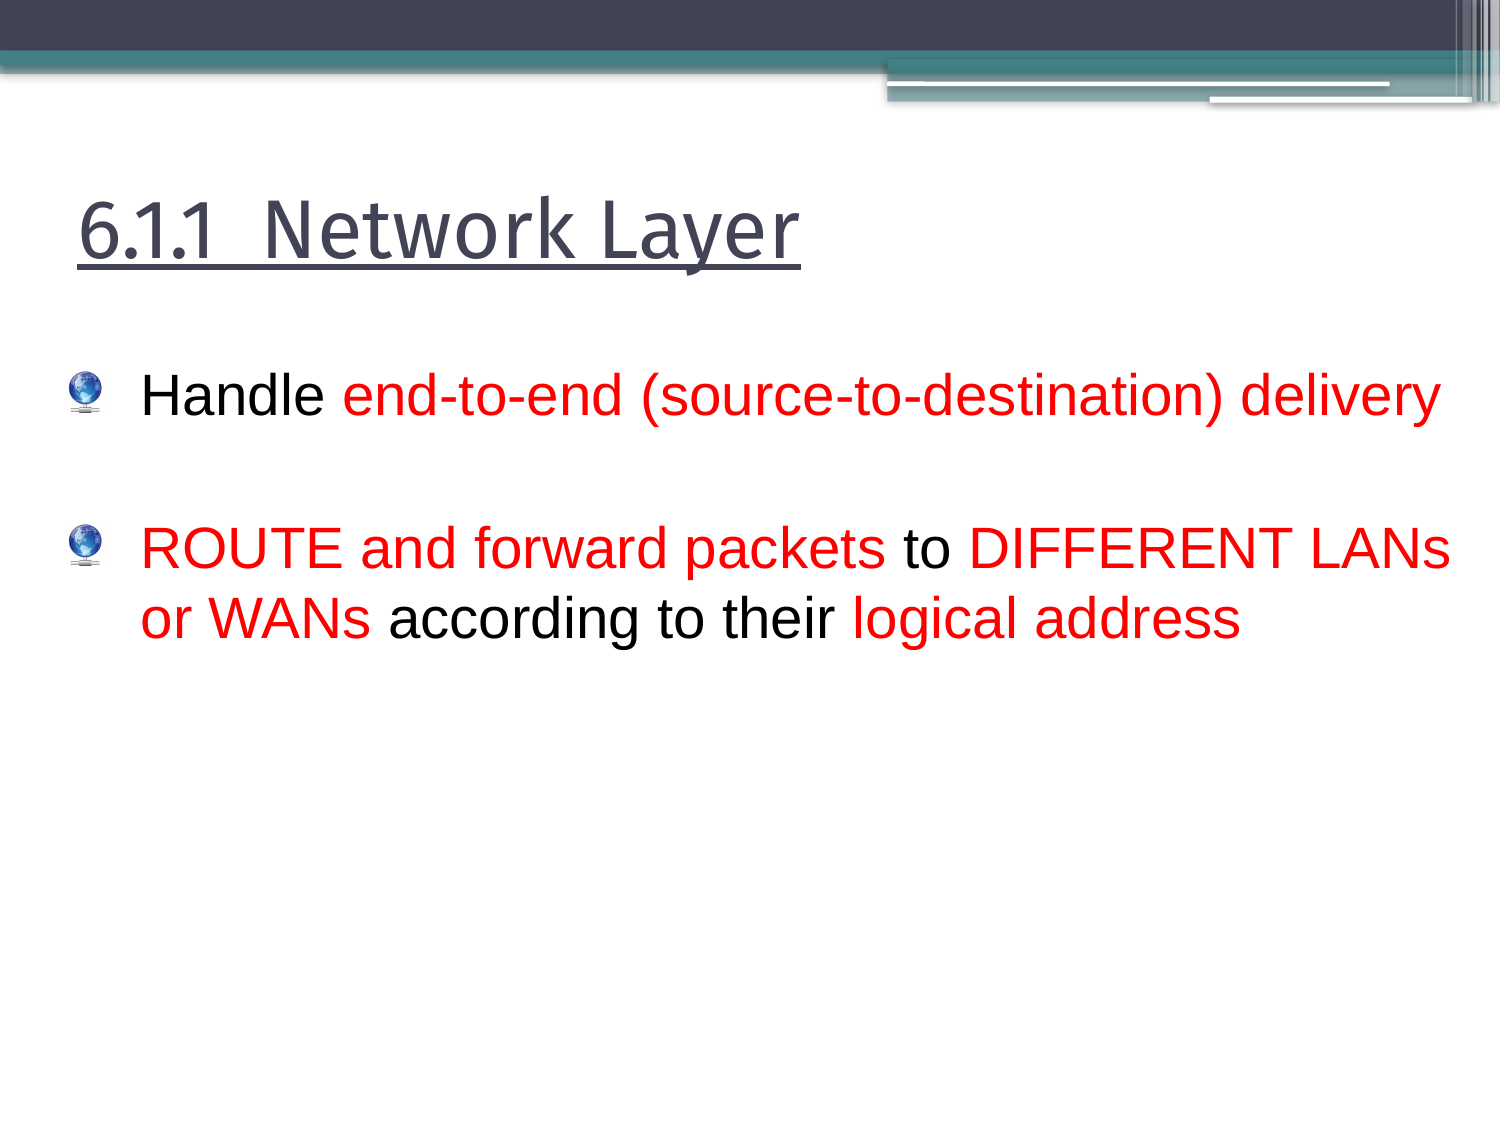

# 6.1.1  Network Layer
Handle end-to-end (source-to-destination) delivery

ROUTE and forward packets to DIFFERENT LANs or WANs according to their logical address